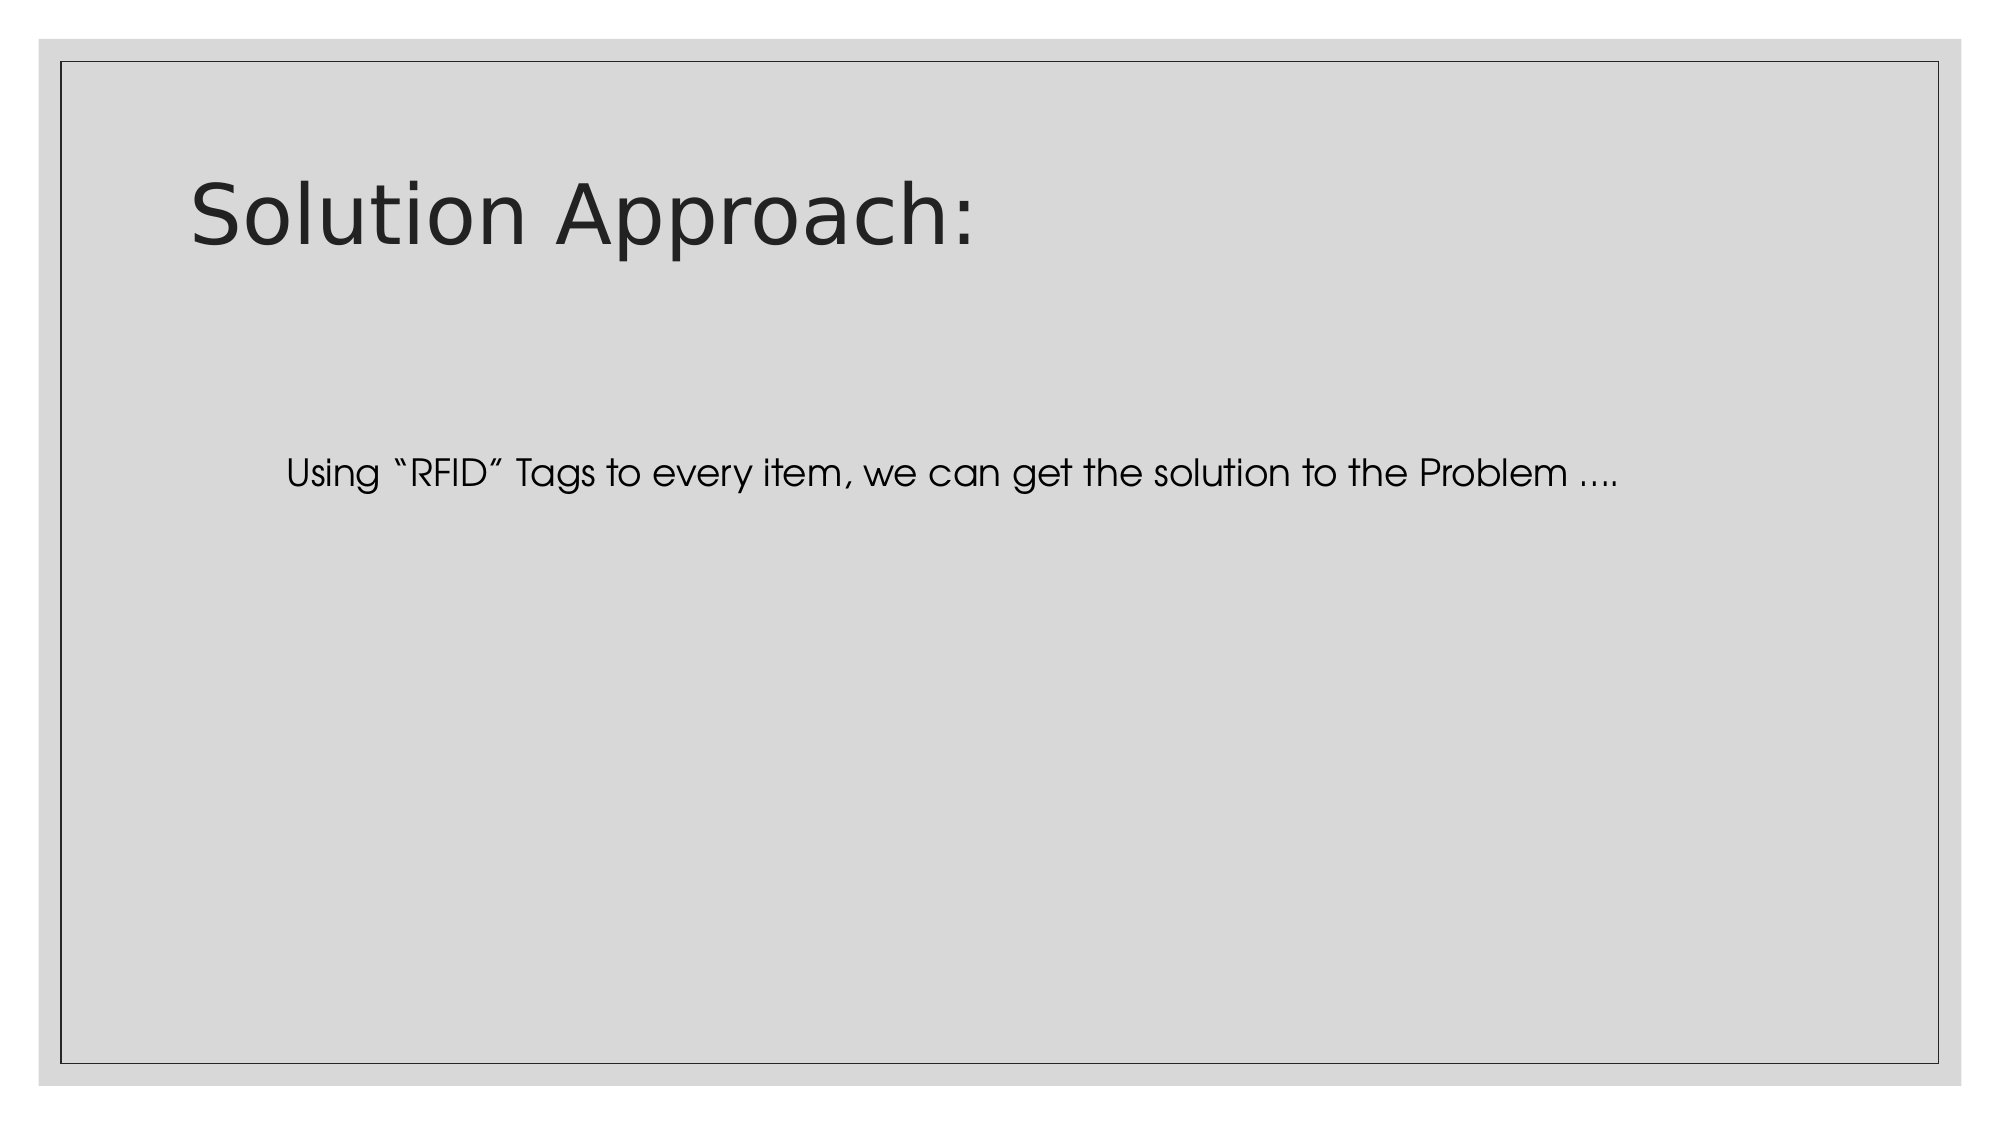

# Solution Approach:
Using “RFID” Tags to every item, we can get the solution to the Problem ….